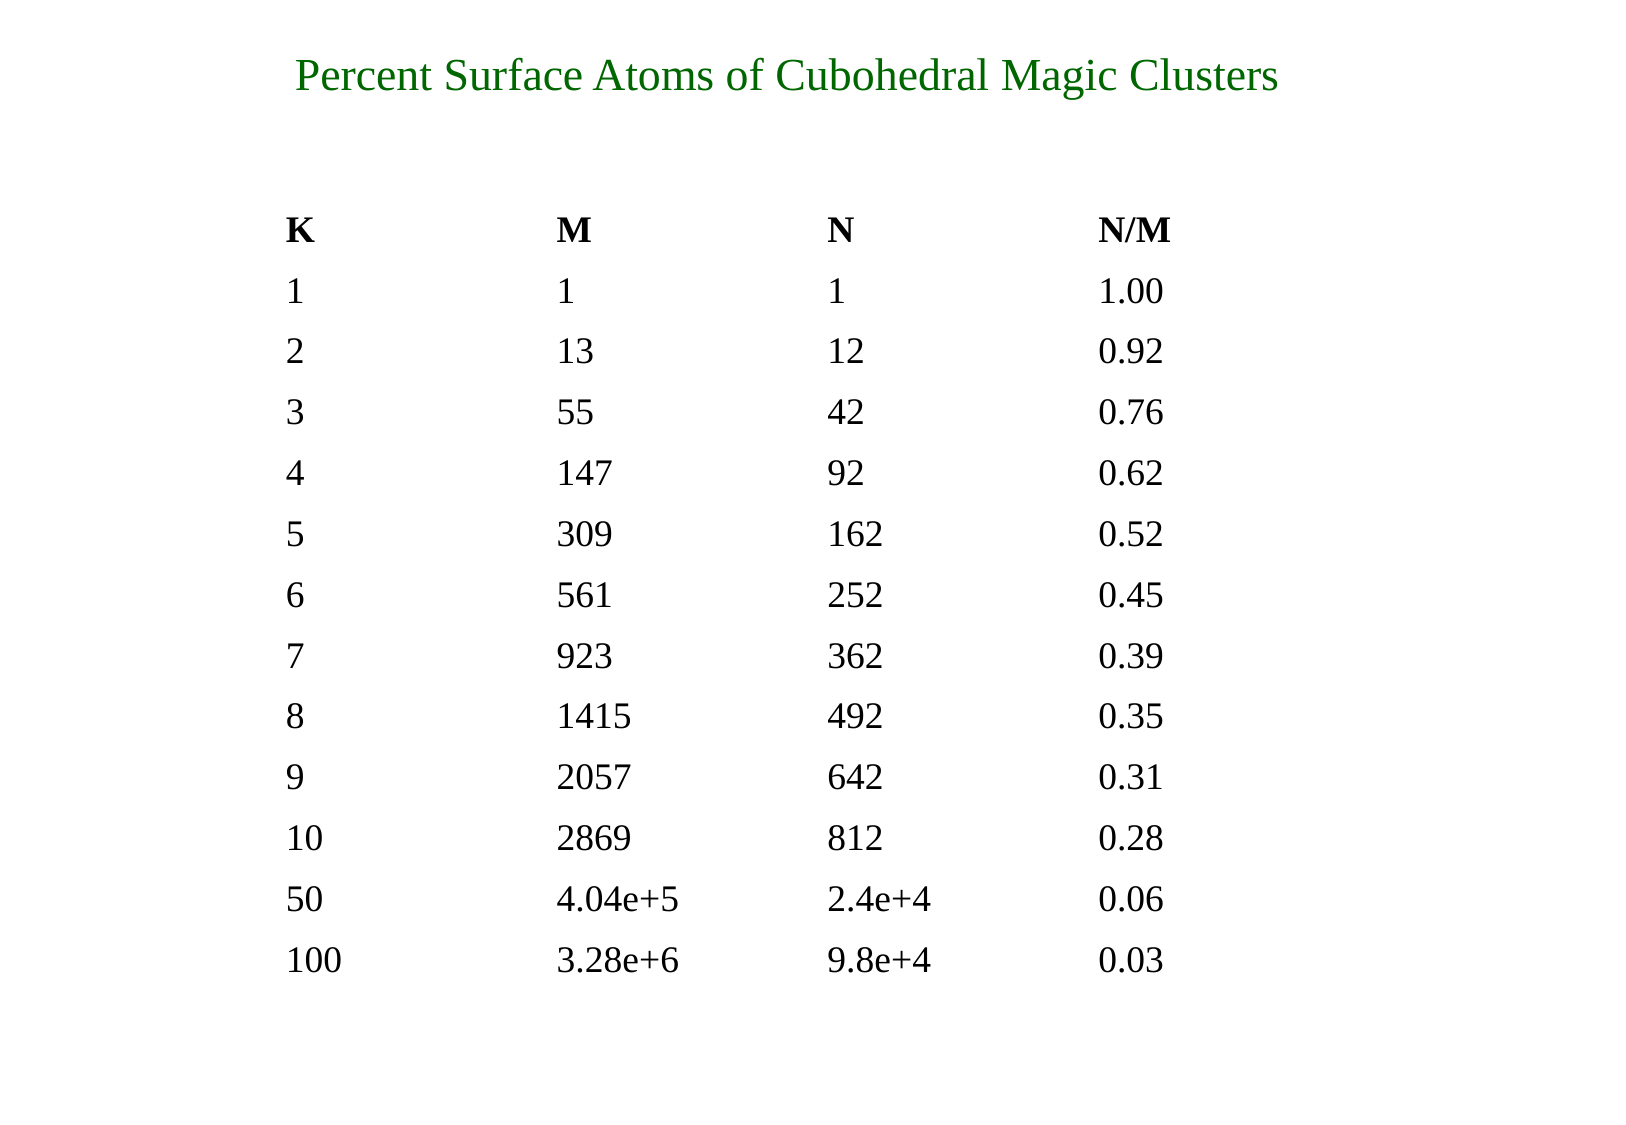

Percent Surface Atoms of Cubohedral Magic Clusters
| K | M | N | N/M |
| --- | --- | --- | --- |
| 1 | 1 | 1 | 1.00 |
| 2 | 13 | 12 | 0.92 |
| 3 | 55 | 42 | 0.76 |
| 4 | 147 | 92 | 0.62 |
| 5 | 309 | 162 | 0.52 |
| 6 | 561 | 252 | 0.45 |
| 7 | 923 | 362 | 0.39 |
| 8 | 1415 | 492 | 0.35 |
| 9 | 2057 | 642 | 0.31 |
| 10 | 2869 | 812 | 0.28 |
| 50 | 4.04e+5 | 2.4e+4 | 0.06 |
| 100 | 3.28e+6 | 9.8e+4 | 0.03 |

115